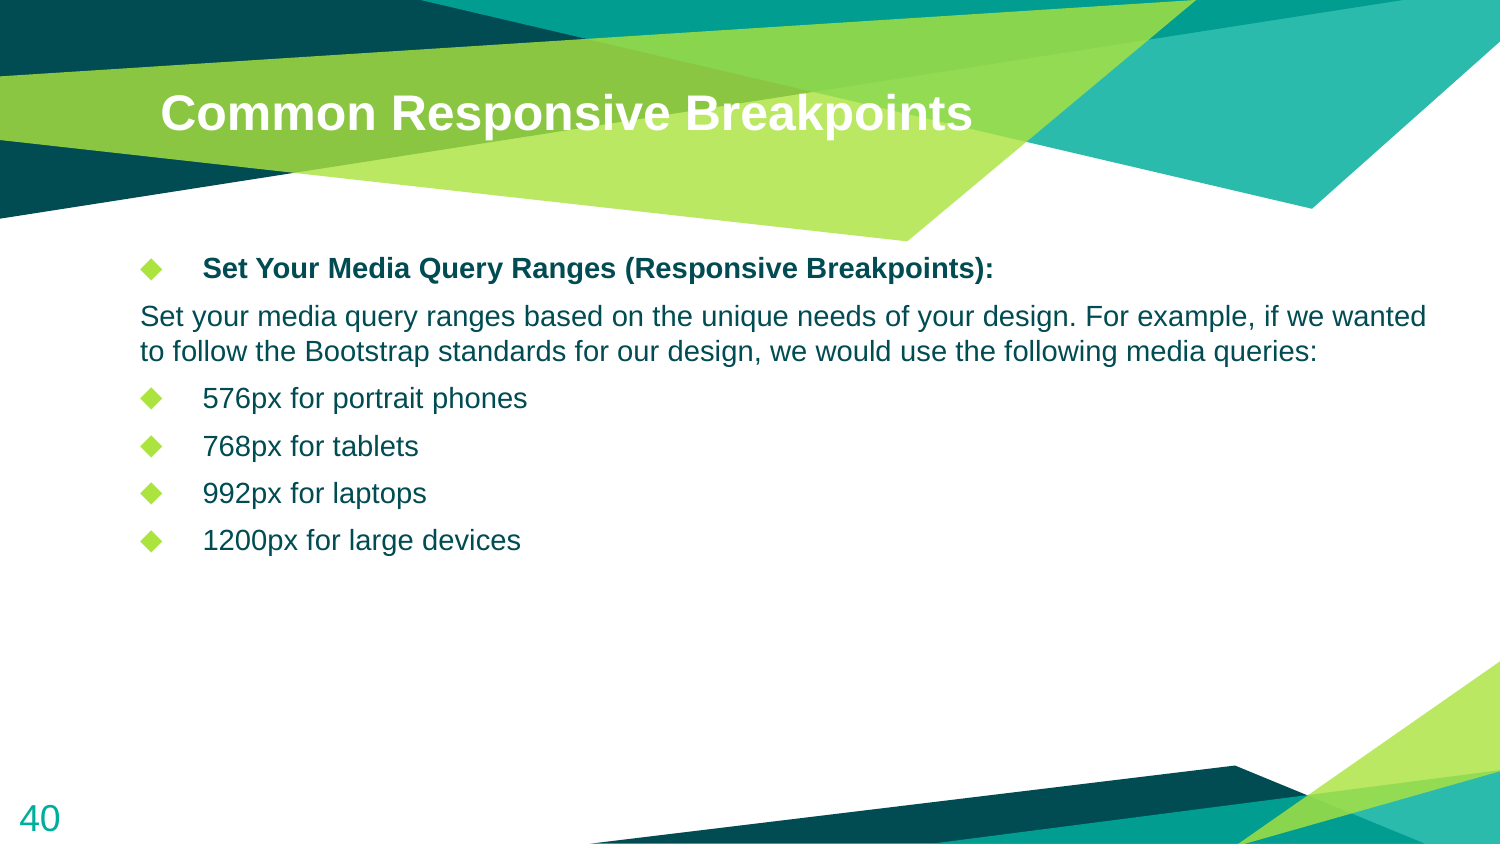

# Common Responsive Breakpoints
Set Your Media Query Ranges (Responsive Breakpoints):
Set your media query ranges based on the unique needs of your design. For example, if we wanted to follow the Bootstrap standards for our design, we would use the following media queries:
576px for portrait phones
768px for tablets
992px for laptops
1200px for large devices
40